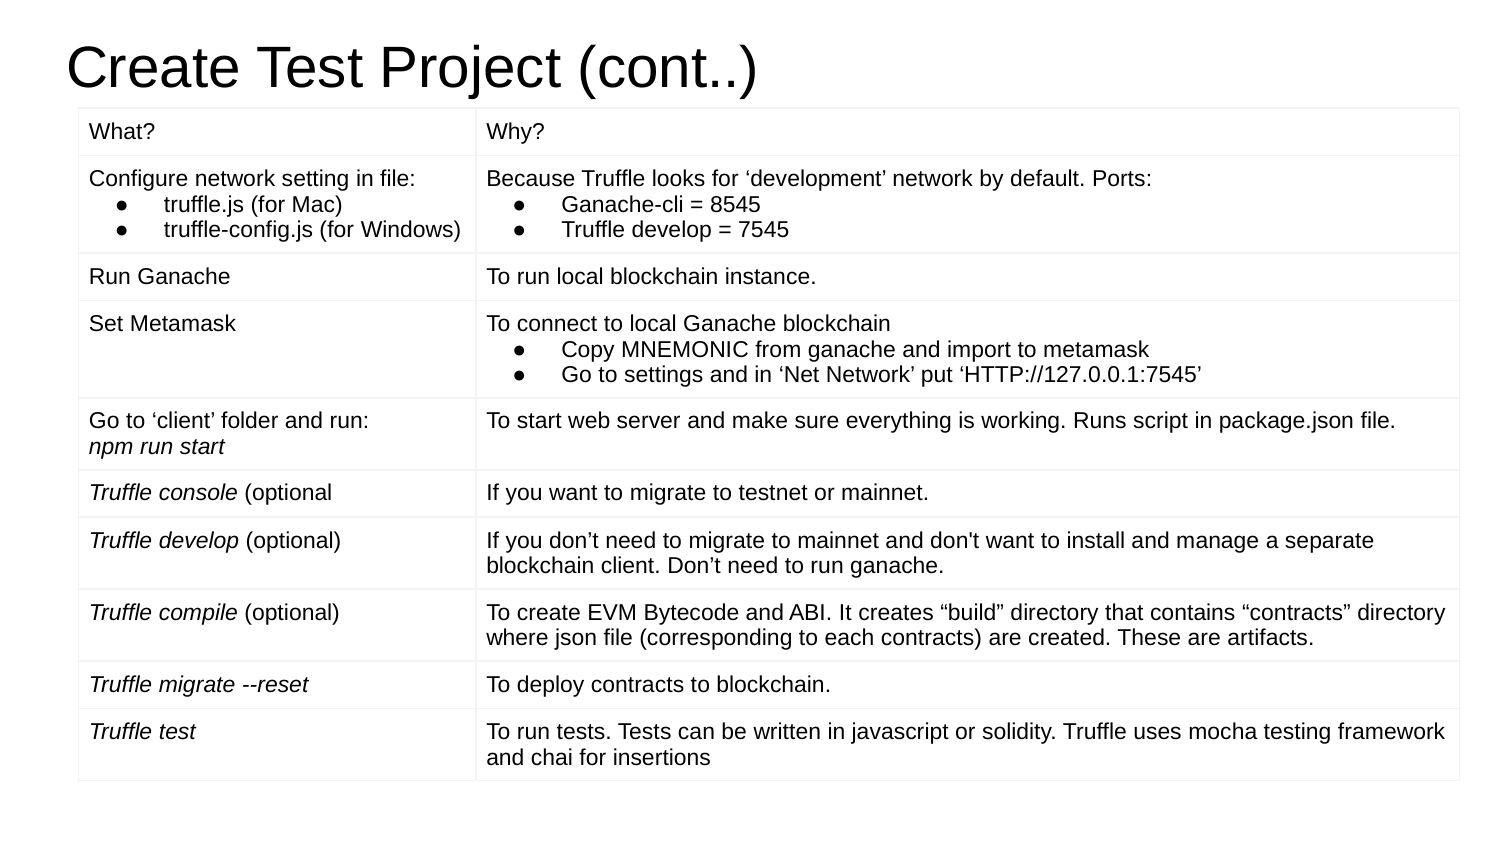

# Create Test Project (cont..)
| What? | Why? |
| --- | --- |
| Configure network setting in file: truffle.js (for Mac) truffle-config.js (for Windows) | Because Truffle looks for ‘development’ network by default. Ports: Ganache-cli = 8545 Truffle develop = 7545 |
| Run Ganache | To run local blockchain instance. |
| Set Metamask | To connect to local Ganache blockchain Copy MNEMONIC from ganache and import to metamask Go to settings and in ‘Net Network’ put ‘HTTP://127.0.0.1:7545’ |
| Go to ‘client’ folder and run: npm run start | To start web server and make sure everything is working. Runs script in package.json file. |
| Truffle console (optional | If you want to migrate to testnet or mainnet. |
| Truffle develop (optional) | If you don’t need to migrate to mainnet and don't want to install and manage a separate blockchain client. Don’t need to run ganache. |
| Truffle compile (optional) | To create EVM Bytecode and ABI. It creates “build” directory that contains “contracts” directory where json file (corresponding to each contracts) are created. These are artifacts. |
| Truffle migrate --reset | To deploy contracts to blockchain. |
| Truffle test | To run tests. Tests can be written in javascript or solidity. Truffle uses mocha testing framework and chai for insertions |